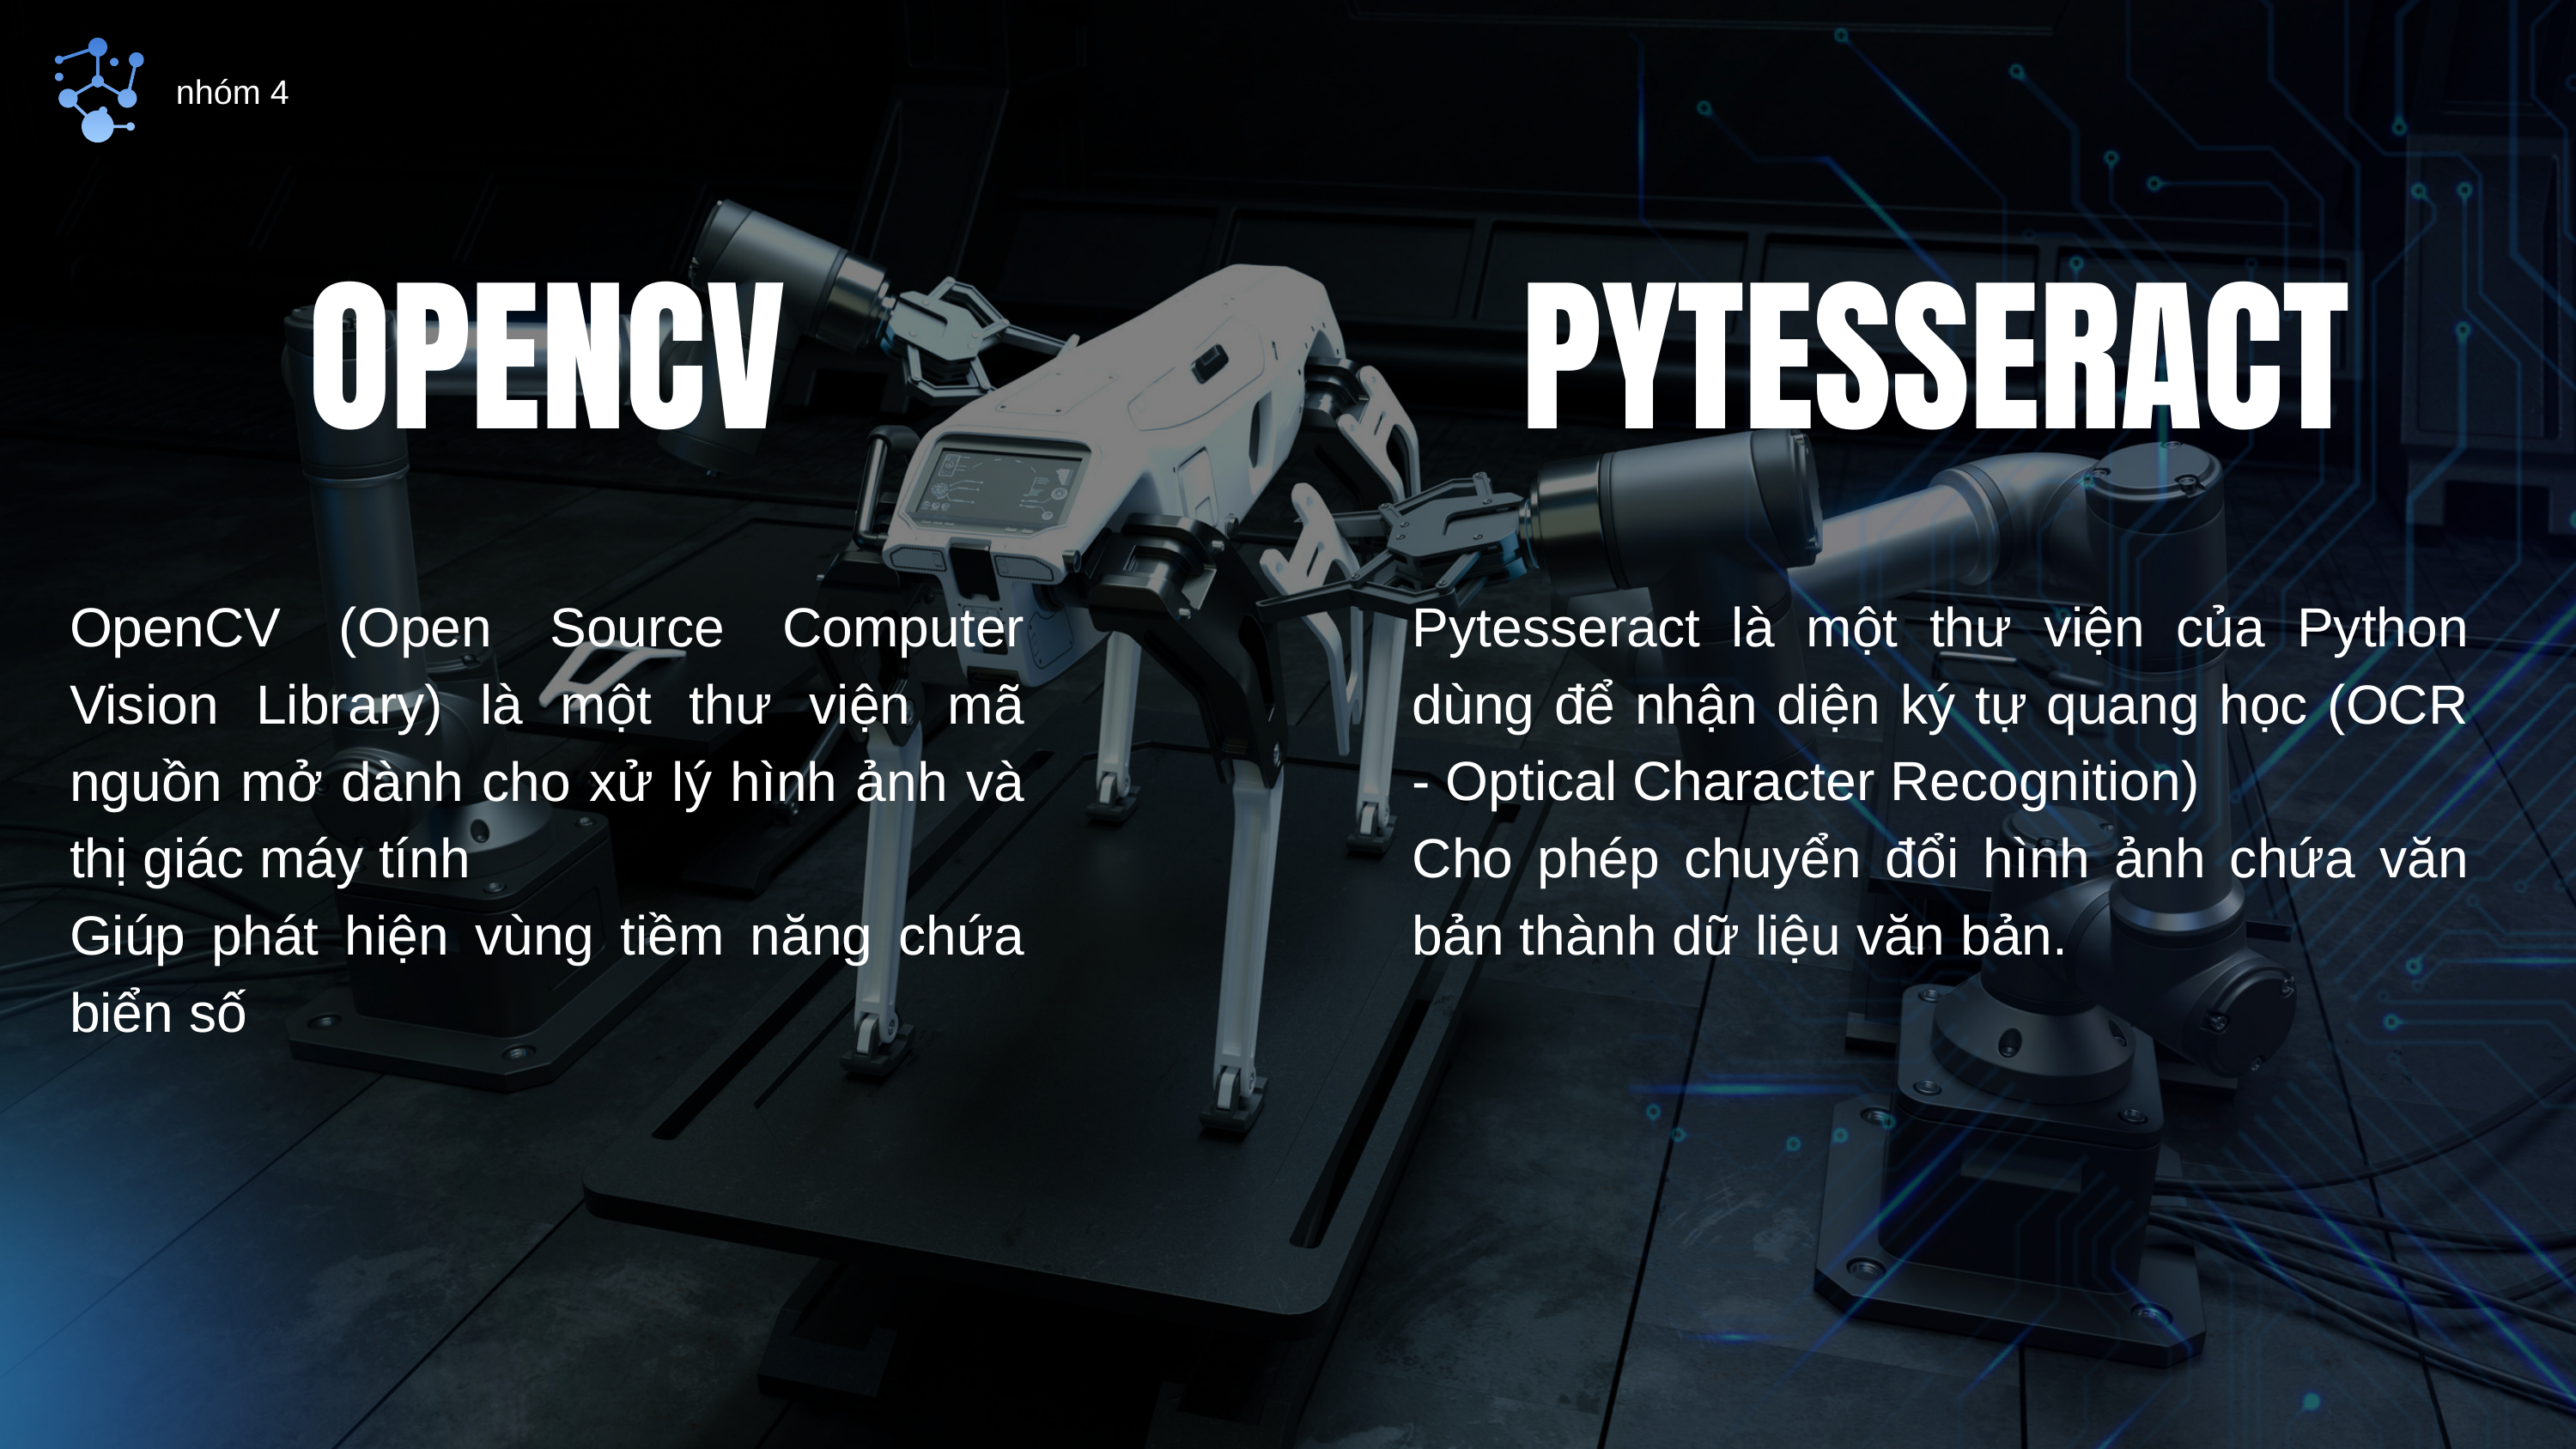

nhóm 4
OPENCV
PYTESSERACT
OpenCV (Open Source Computer Vision Library) là một thư viện mã nguồn mở dành cho xử lý hình ảnh và thị giác máy tính
Giúp phát hiện vùng tiềm năng chứa biển số

Pytesseract là một thư viện của Python dùng để nhận diện ký tự quang học (OCR - Optical Character Recognition)
Cho phép chuyển đổi hình ảnh chứa văn bản thành dữ liệu văn bản.